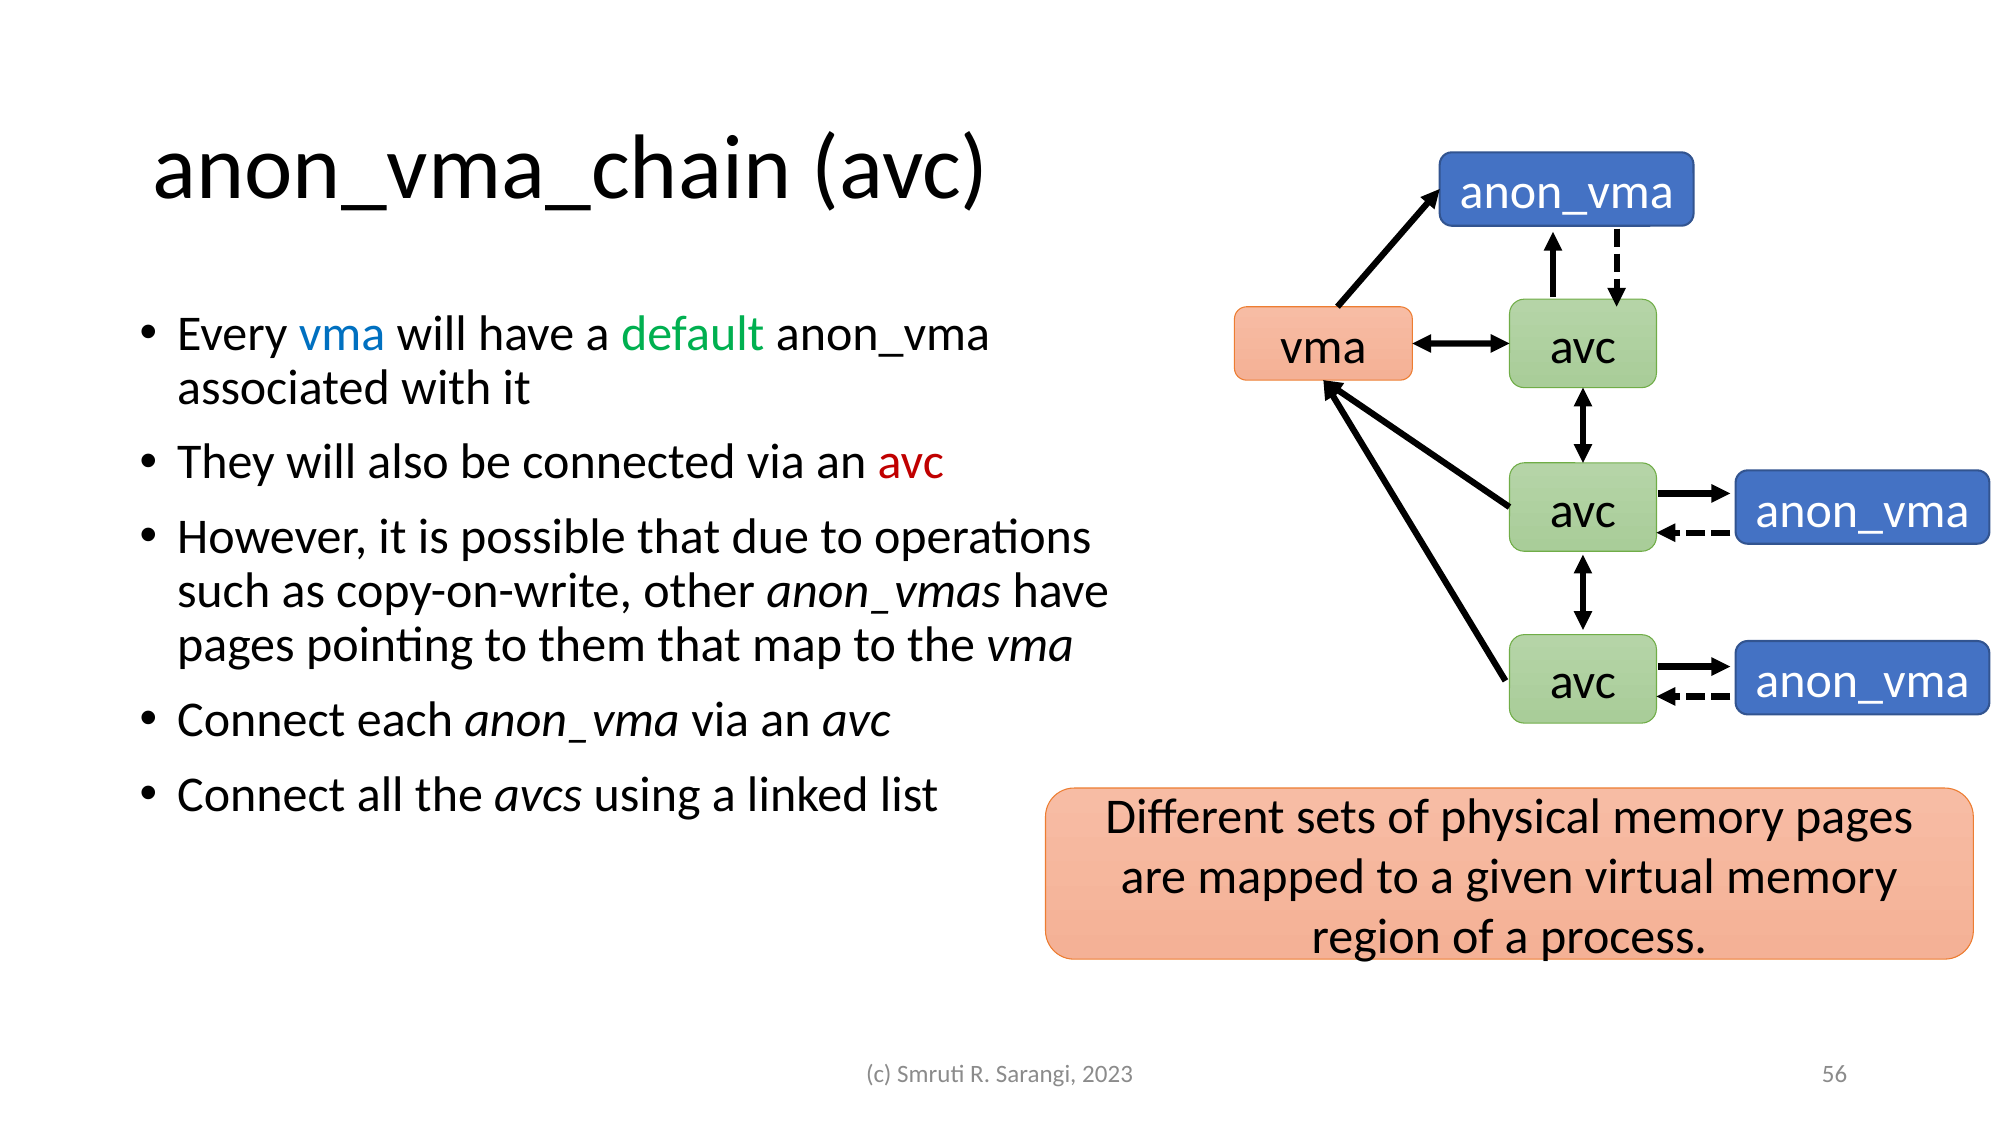

# anon_vma_chain (avc)
anon_vma
avc
Every vma will have a default anon_vma associated with it
They will also be connected via an avc
However, it is possible that due to operations such as copy-on-write, other anon_vmas have pages pointing to them that map to the vma
Connect each anon_vma via an avc
Connect all the avcs using a linked list
vma
avc
anon_vma
avc
anon_vma
Different sets of physical memory pages are mapped to a given virtual memory region of a process.
(c) Smruti R. Sarangi, 2023
56